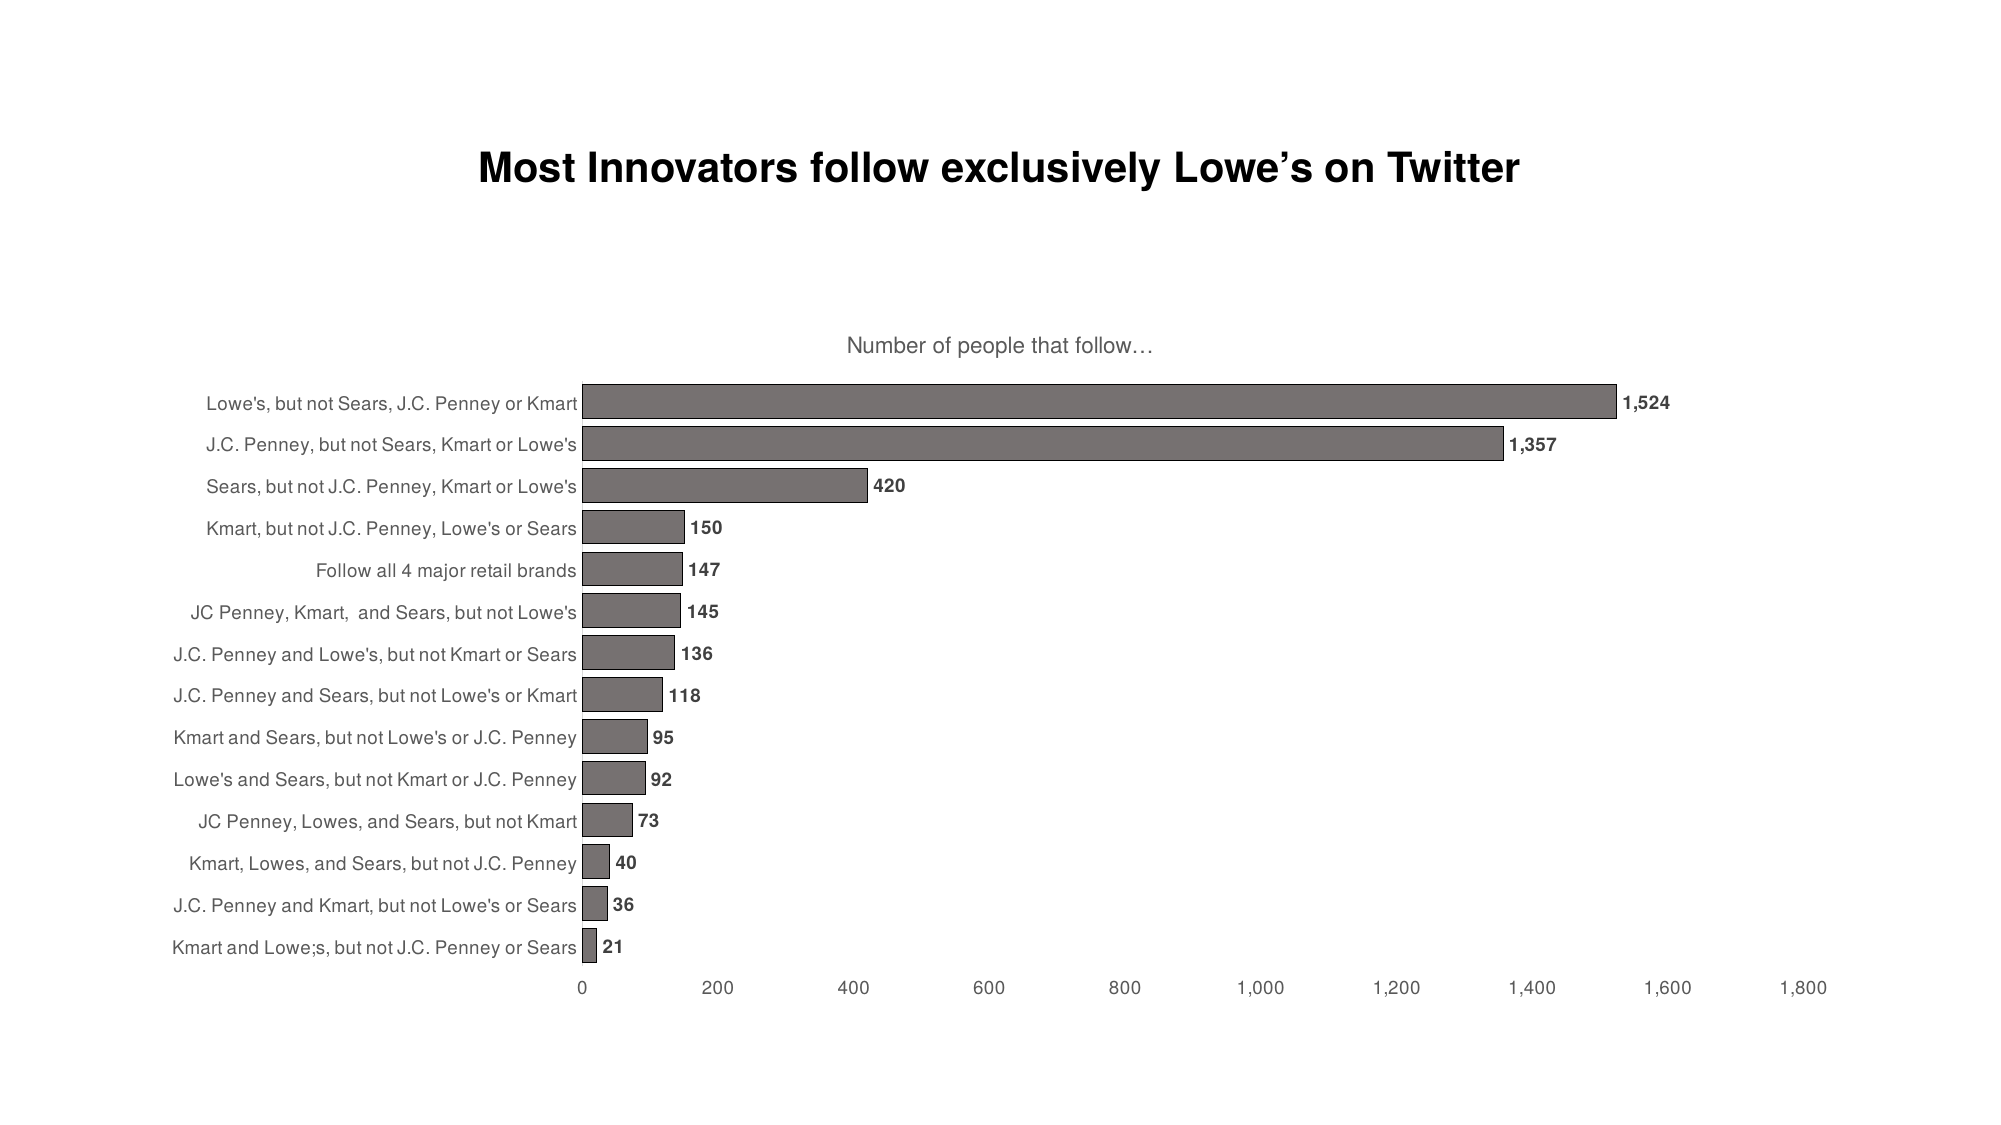

# Most Innovators follow exclusively Lowe’s on Twitter

### Chart: Number of people that follow…

| Category | Series 1 |
|---|---|
| Kmart and Lowe;s, but not J.C. Penney or Sears | 21.0 |
| J.C. Penney and Kmart, but not Lowe's or Sears | 36.0 |
| Kmart, Lowes, and Sears, but not J.C. Penney | 40.0 |
| JC Penney, Lowes, and Sears, but not Kmart | 73.0 |
| Lowe's and Sears, but not Kmart or J.C. Penney | 92.0 |
| Kmart and Sears, but not Lowe's or J.C. Penney | 95.0 |
| J.C. Penney and Sears, but not Lowe's or Kmart | 118.0 |
| J.C. Penney and Lowe's, but not Kmart or Sears | 136.0 |
| JC Penney, Kmart,  and Sears, but not Lowe's | 145.0 |
| Follow all 4 major retail brands | 147.0 |
| Kmart, but not J.C. Penney, Lowe's or Sears | 150.0 |
| Sears, but not J.C. Penney, Kmart or Lowe's | 420.0 |
| J.C. Penney, but not Sears, Kmart or Lowe's | 1357.0 |
| Lowe's, but not Sears, J.C. Penney or Kmart | 1524.0 |